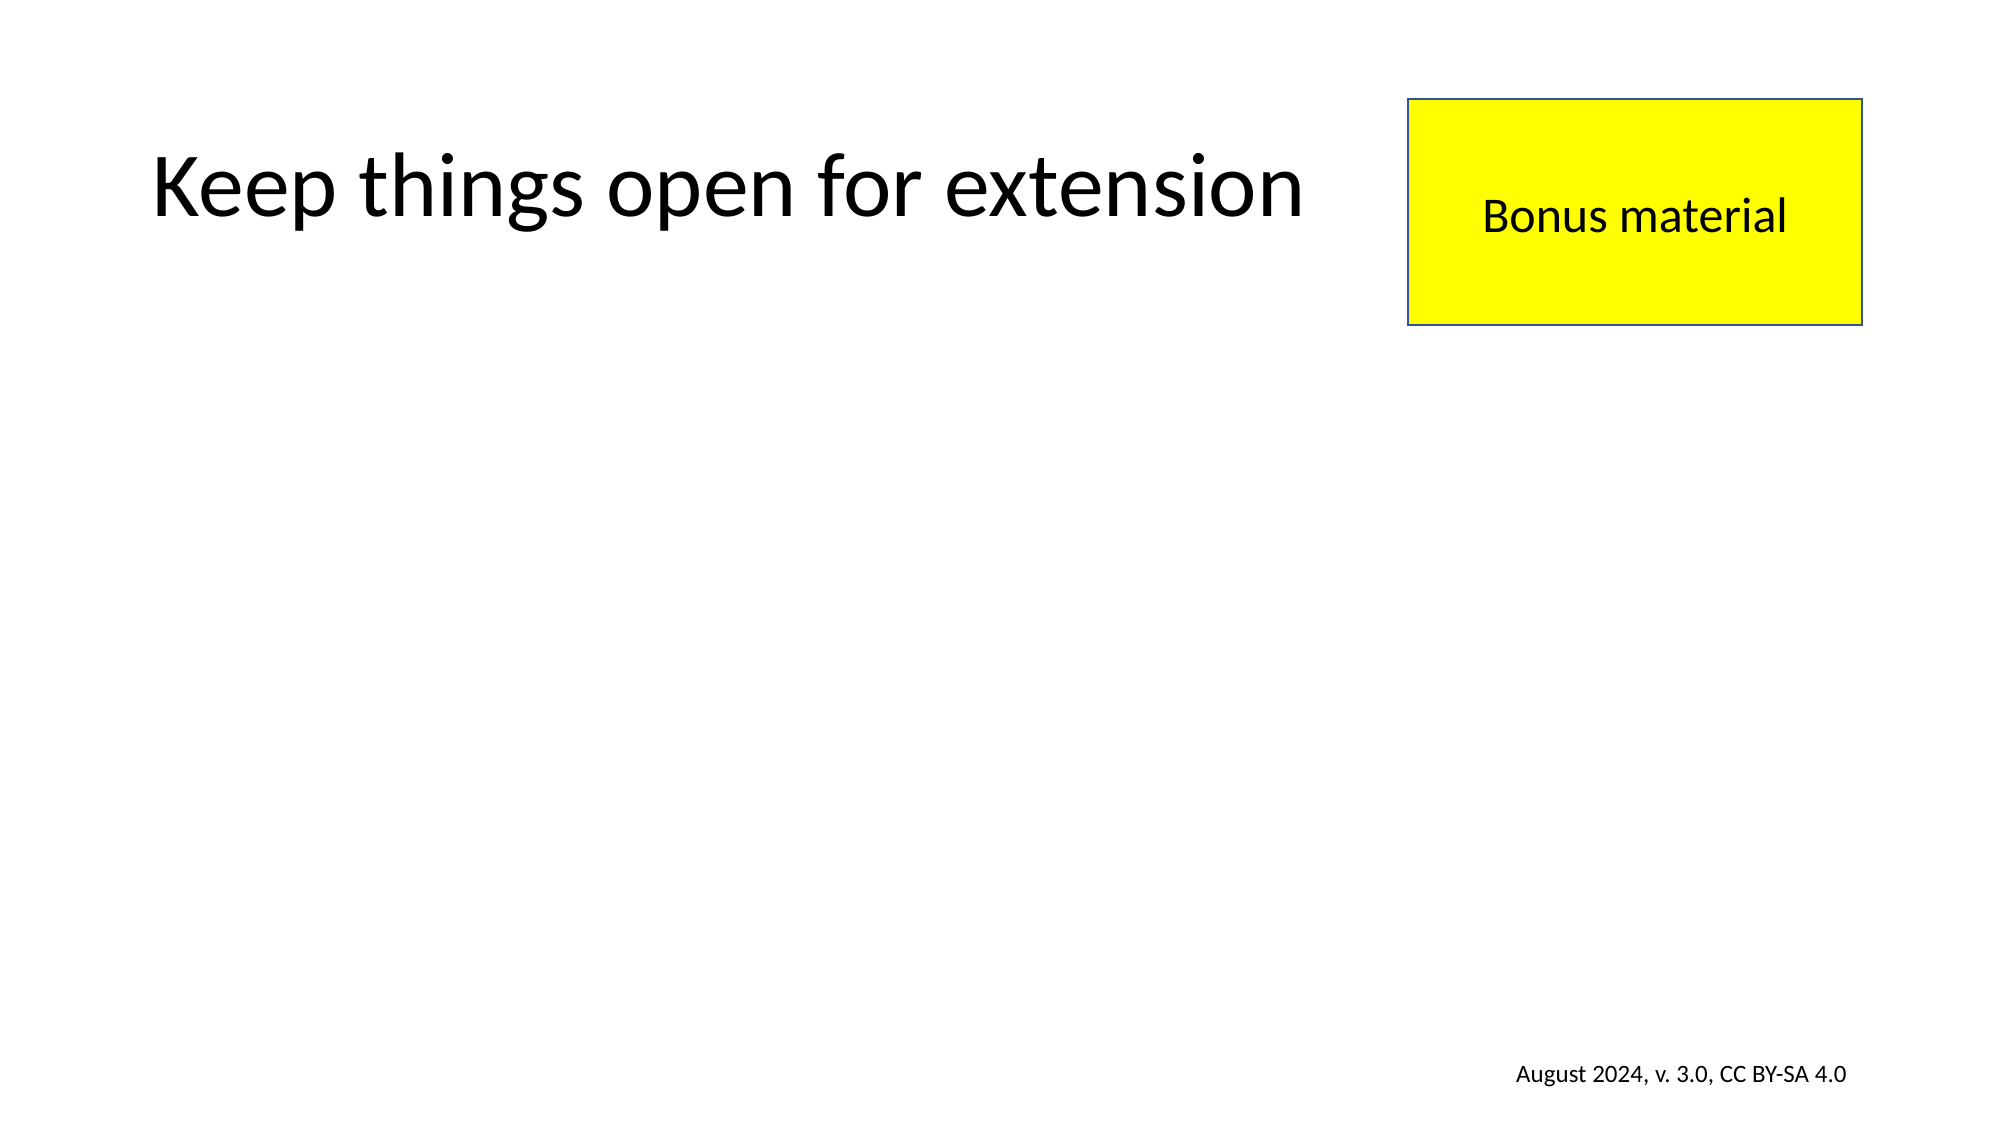

# Keep things open for extension
Bonus material
August 2024, v. 3.0, CC BY-SA 4.0